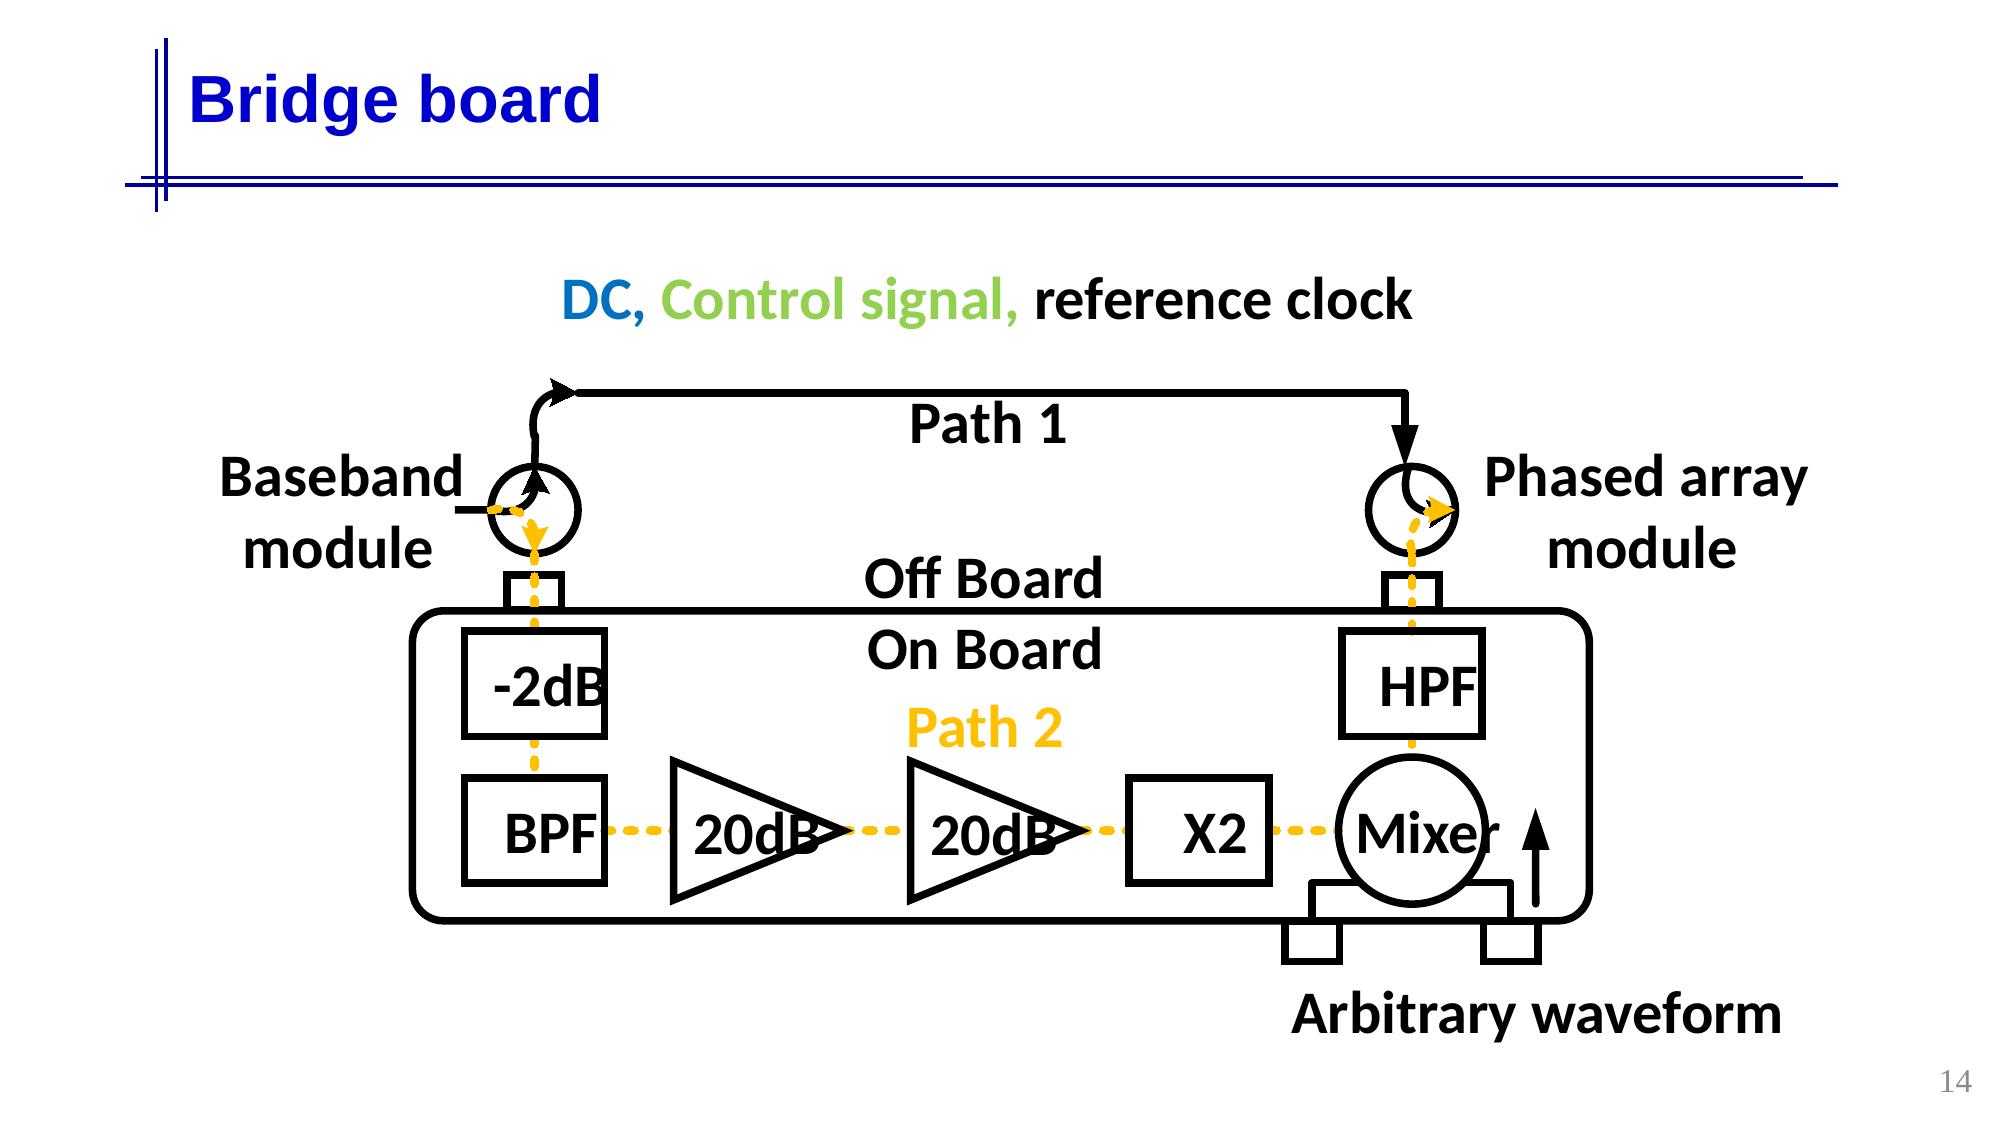

# Bridge board
DC, Control signal, reference clock

Path 1

Baseband
Phased array

Path 2

Off Board
On Board

-
2dB
HPF

BPF
X2

Mixer
20dB
20dB

module
module

Arbitrary waveform
14